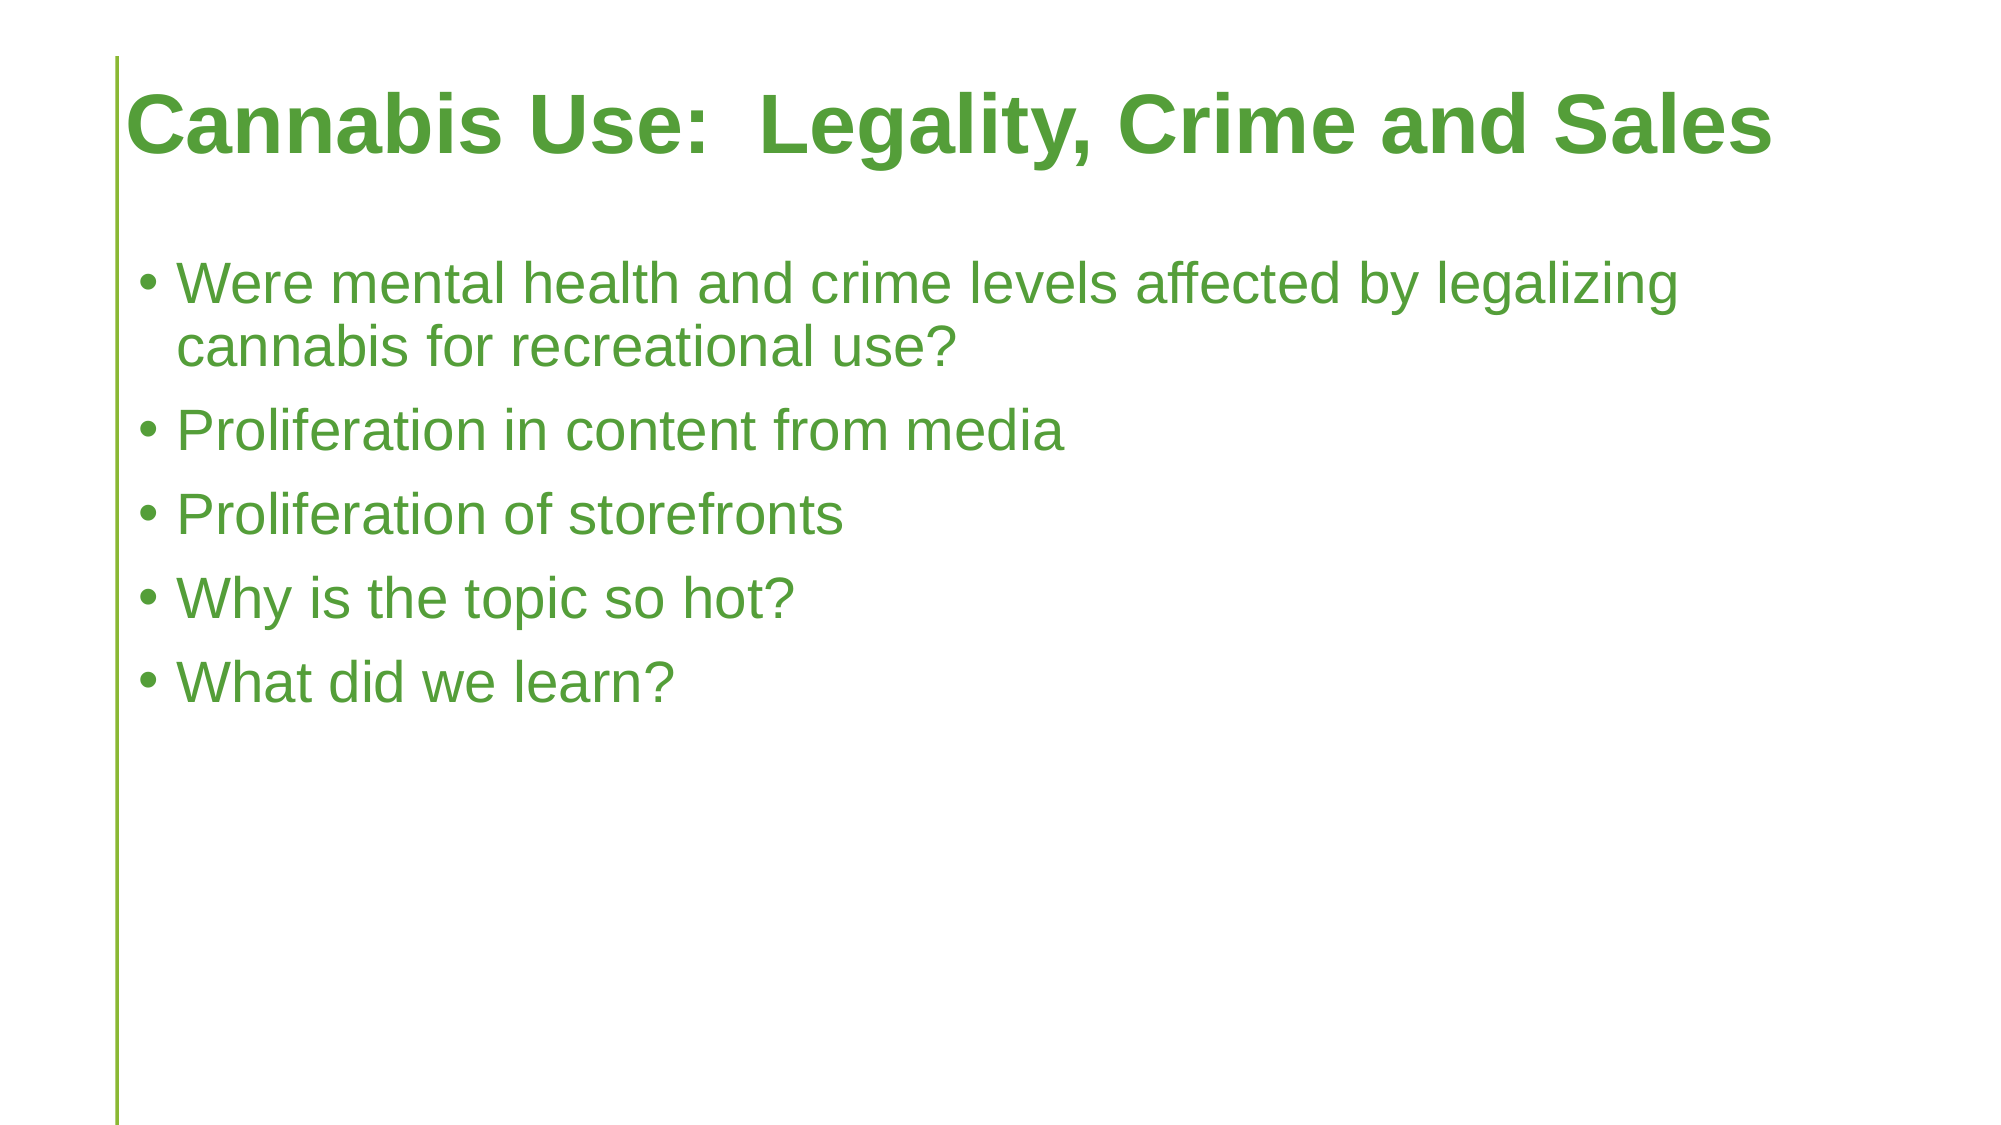

# Cannabis Use:  Legality, Crime and Sales
Were mental health and crime levels affected by legalizing cannabis for recreational use?
Proliferation in content from media
Proliferation of storefronts
Why is the topic so hot?
What did we learn?